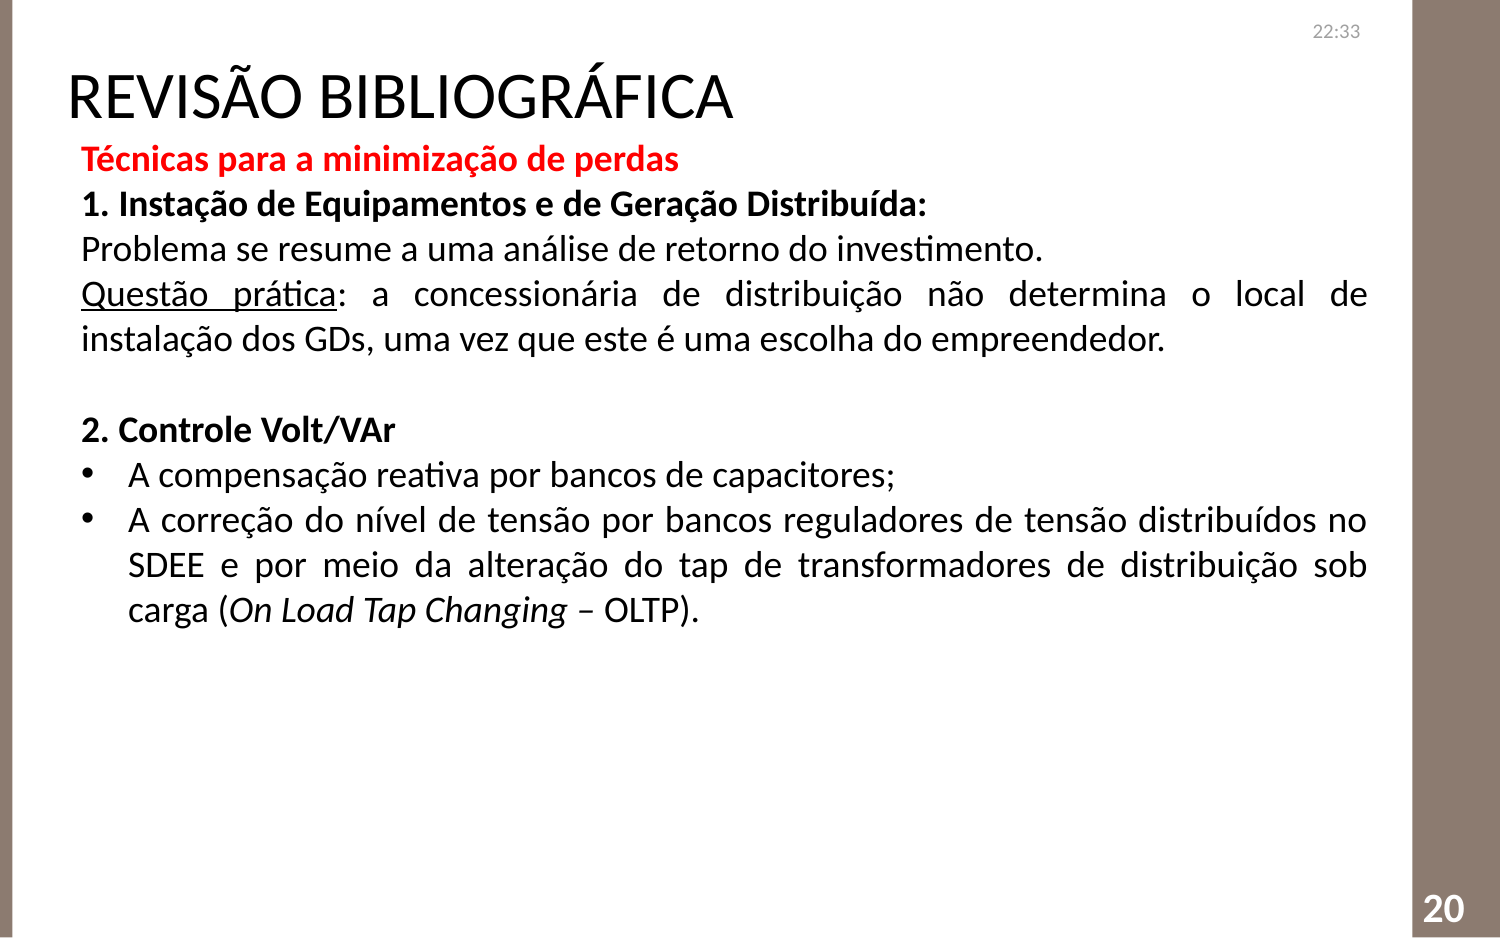

Revisão Bibliográfica
22:33
#
Técnicas para a minimização de perdas
1. Instação de Equipamentos e de Geração Distribuída:
Problema se resume a uma análise de retorno do investimento.
Questão prática: a concessionária de distribuição não determina o local de instalação dos GDs, uma vez que este é uma escolha do empreendedor.
2. Controle Volt/VAr
A compensação reativa por bancos de capacitores;
A correção do nível de tensão por bancos reguladores de tensão distribuídos no SDEE e por meio da alteração do tap de transformadores de distribuição sob carga (On Load Tap Changing – OLTP).
20